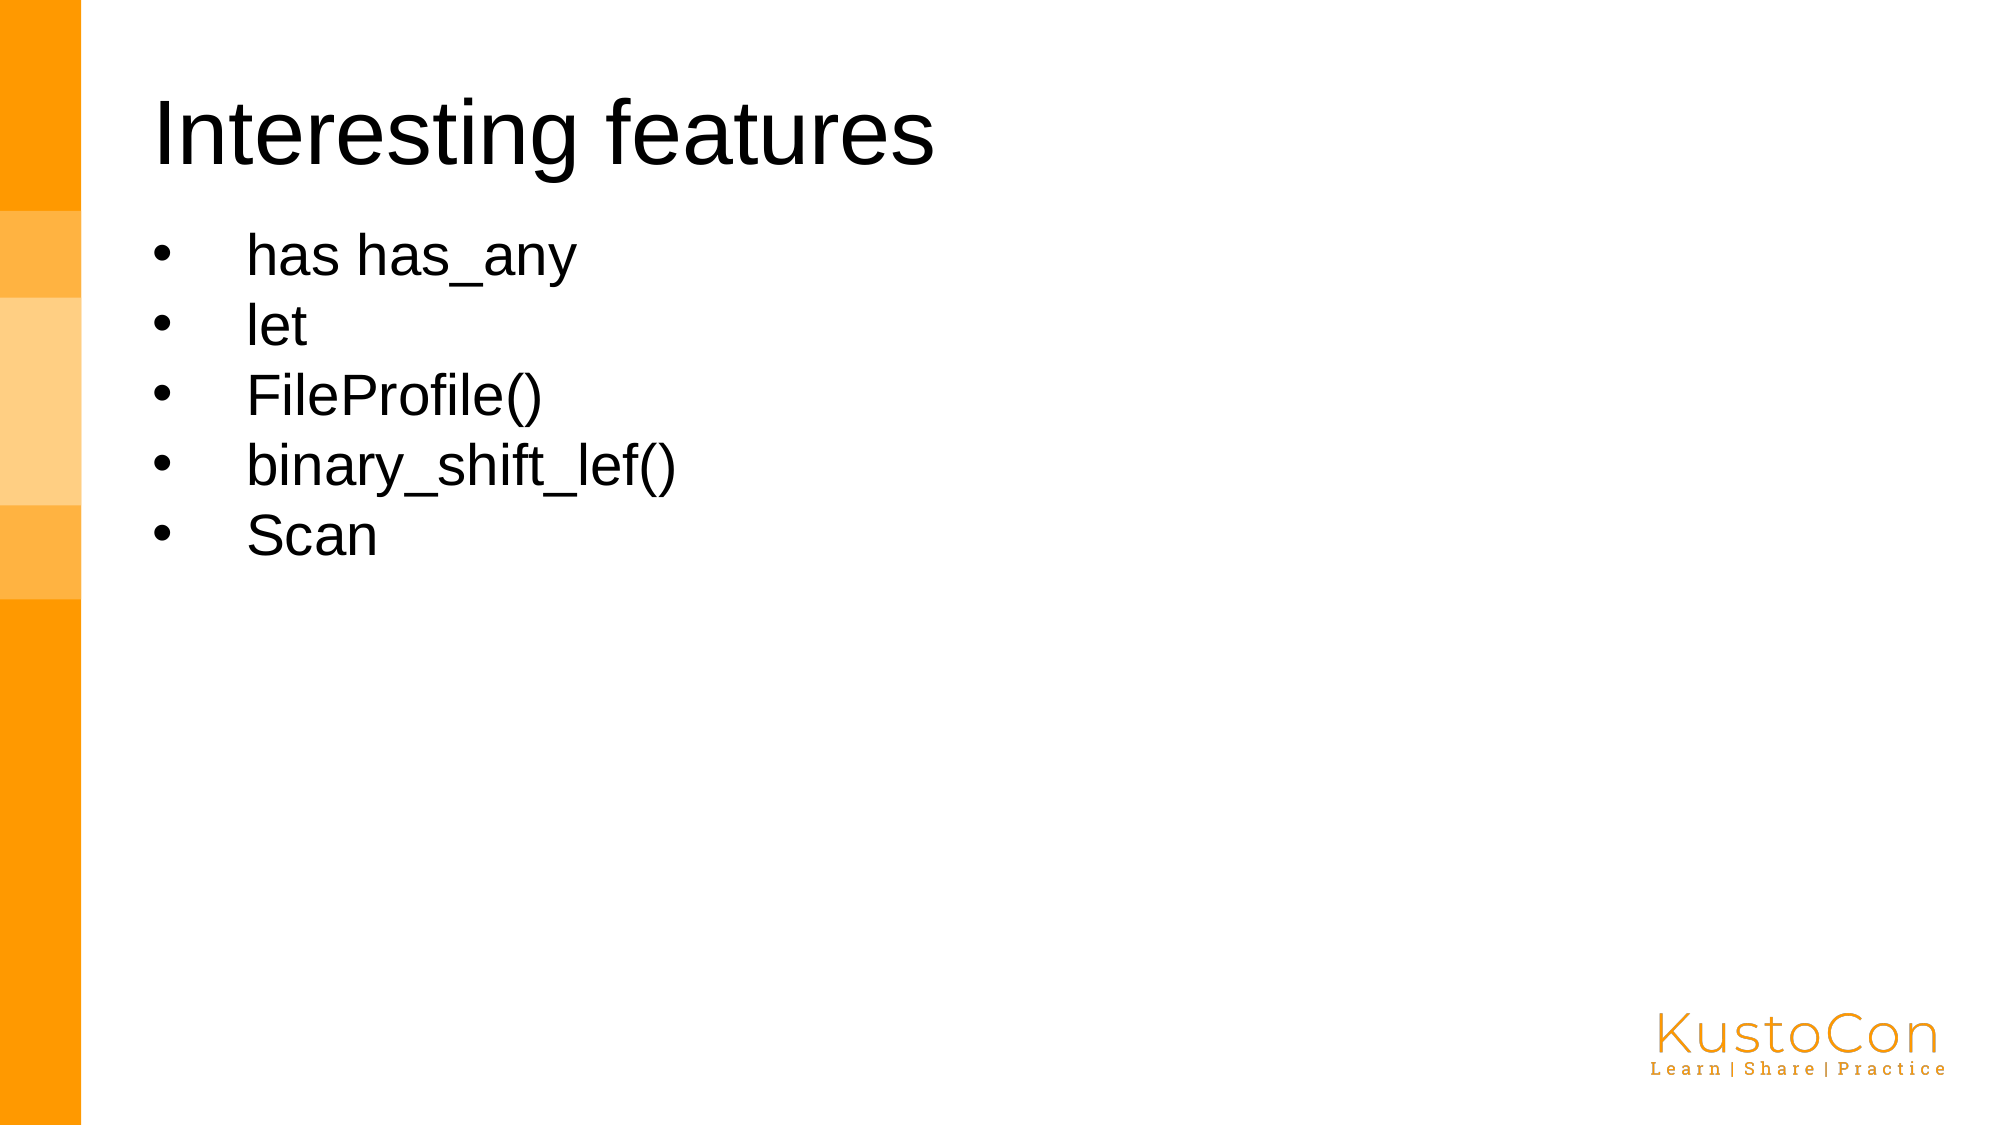

# Interesting features
has has_any
let
FileProfile()
binary_shift_lef()
Scan